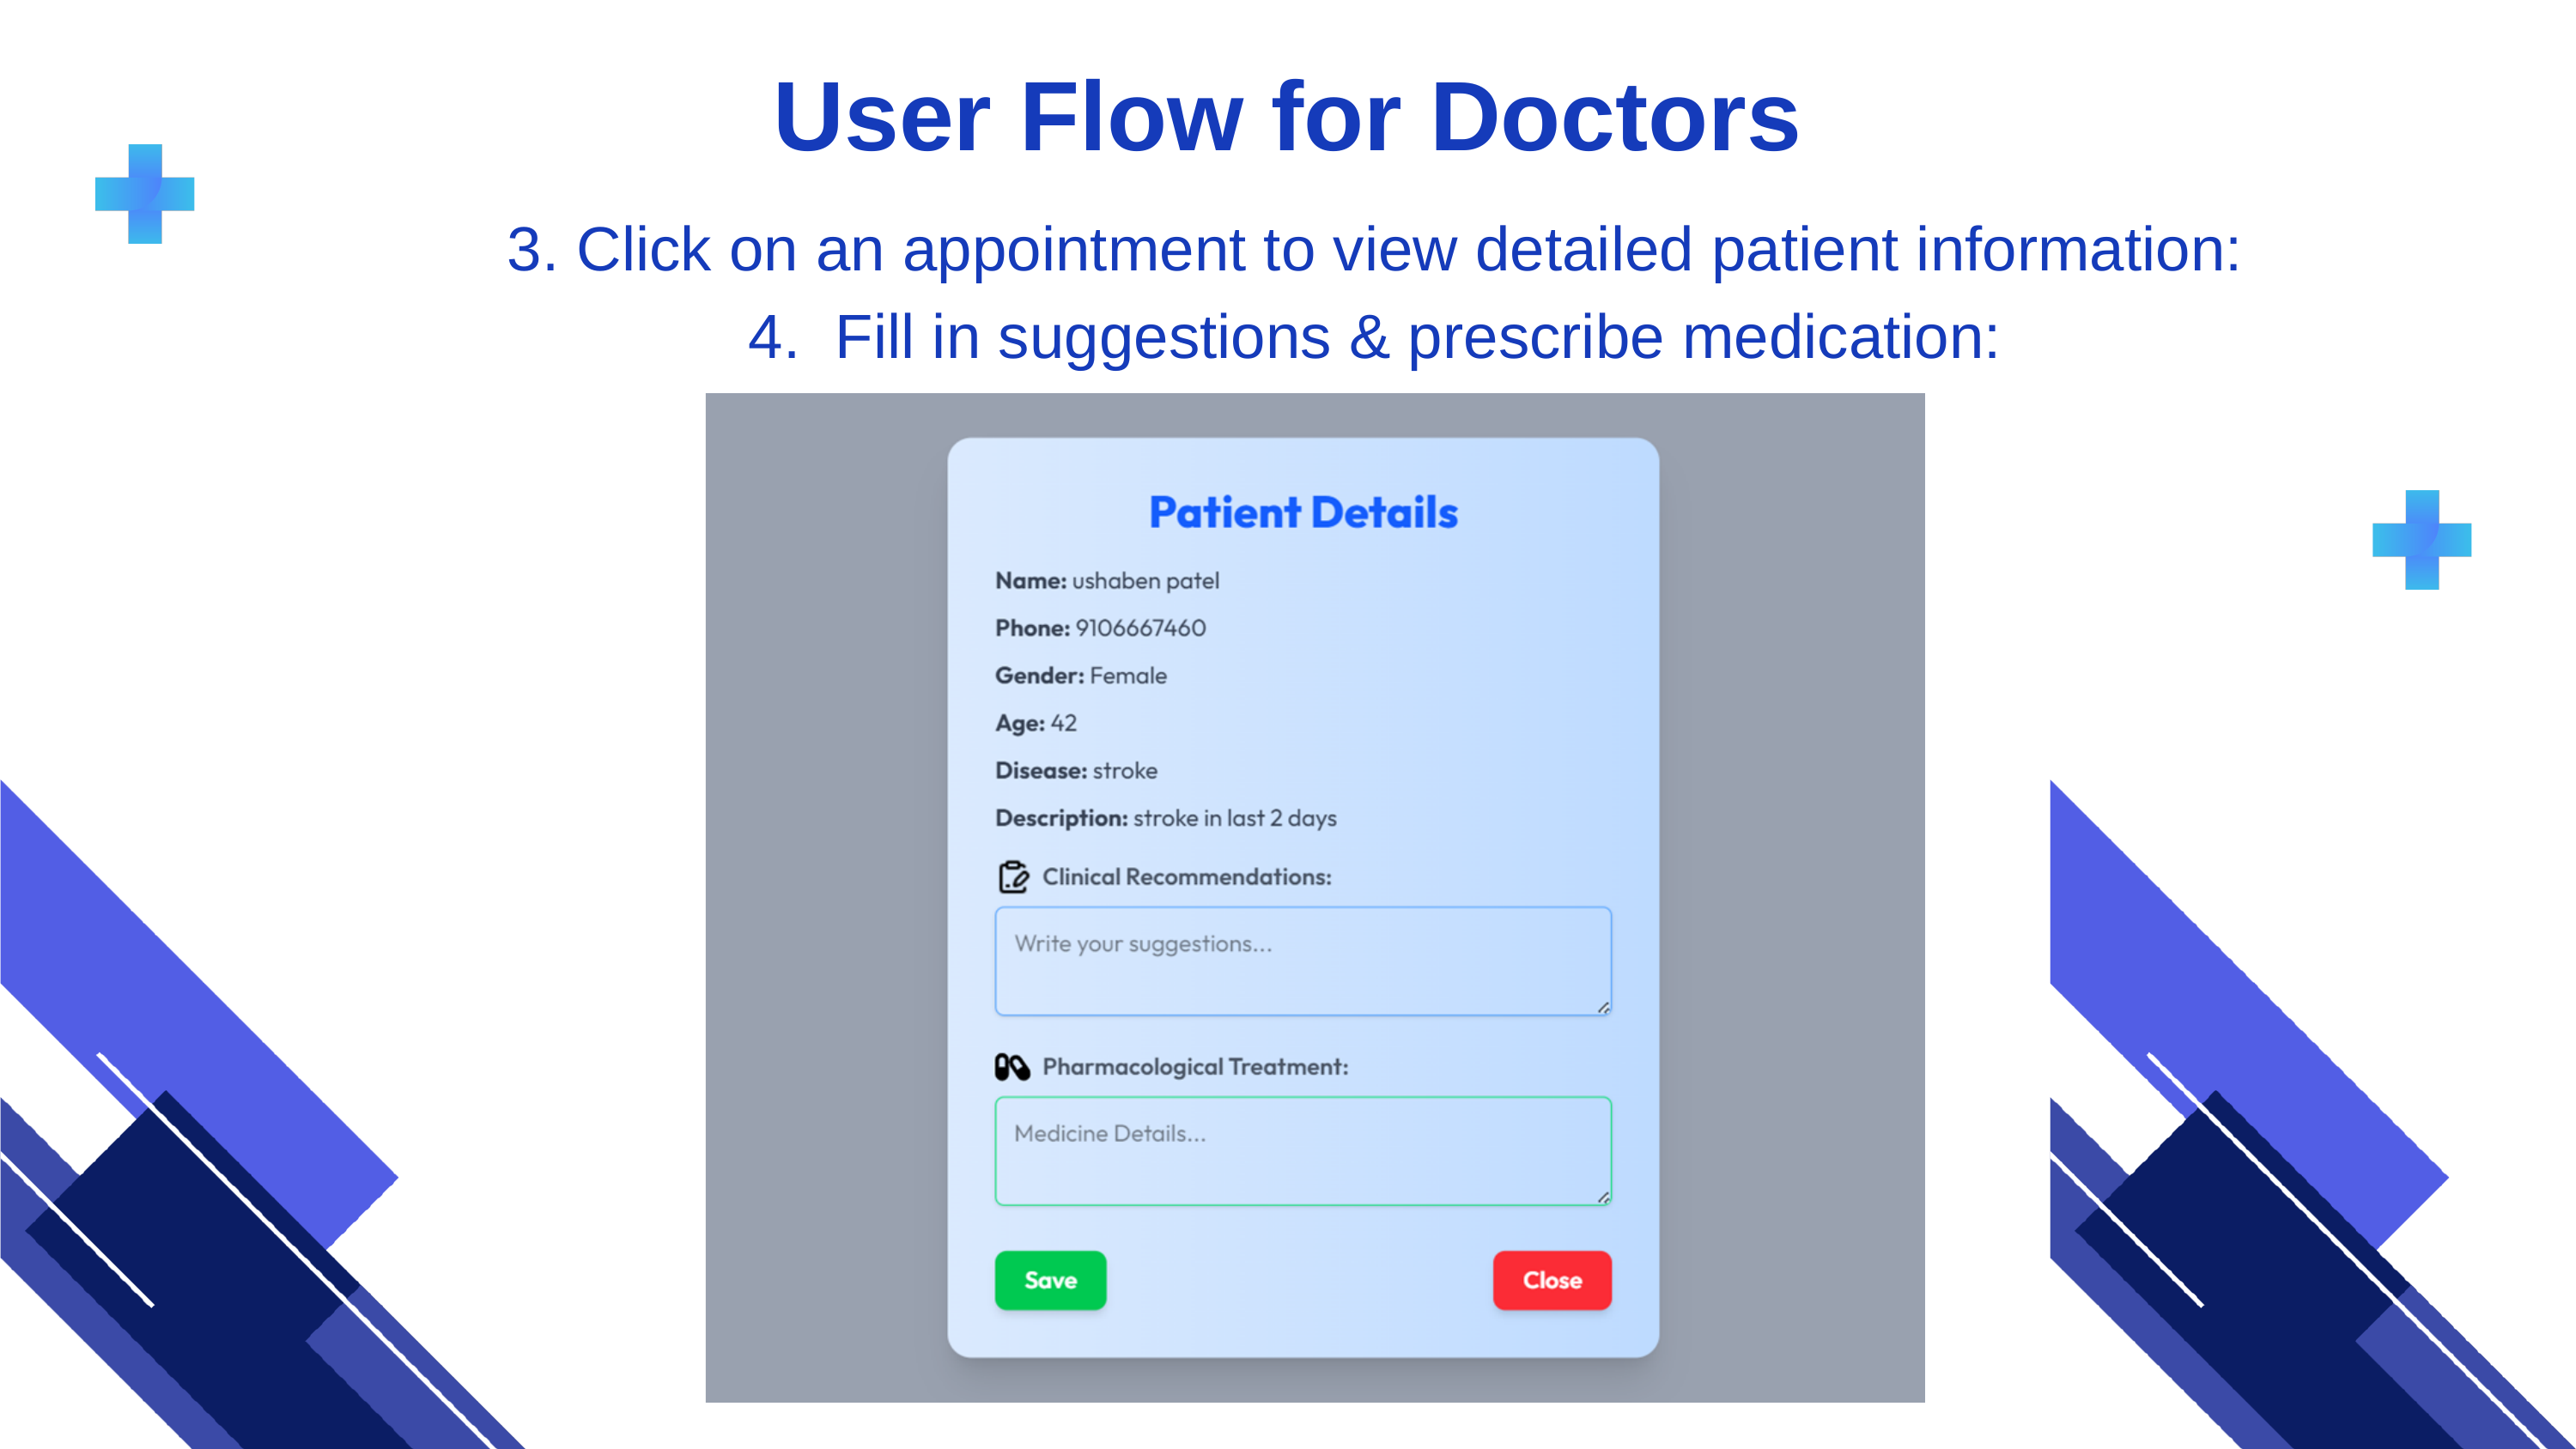

User Flow for Doctors

3. Click on an appointment to view detailed patient information:
4.  Fill in suggestions & prescribe medication: